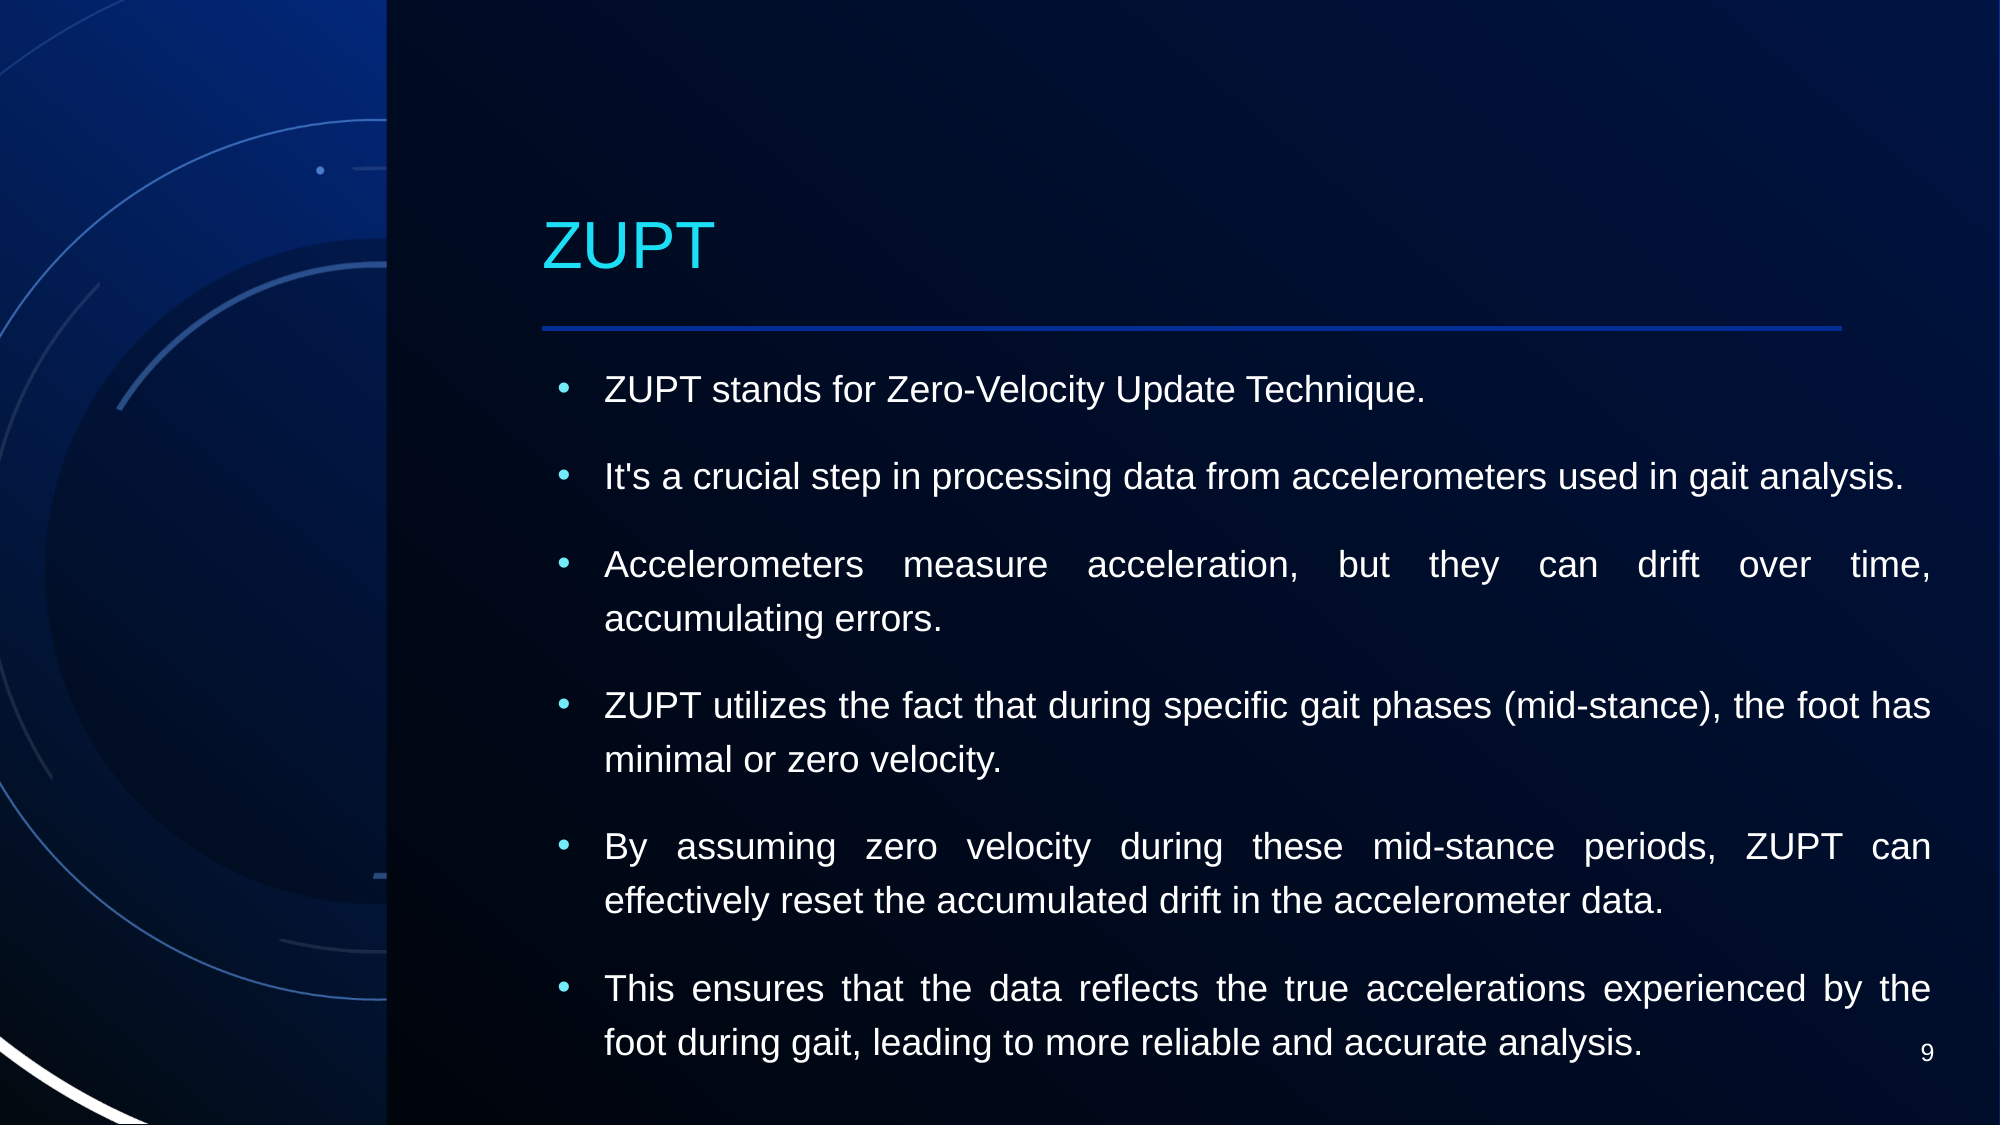

# ZUPT
ZUPT stands for Zero-Velocity Update Technique.
It's a crucial step in processing data from accelerometers used in gait analysis.
Accelerometers measure acceleration, but they can drift over time, accumulating errors.
ZUPT utilizes the fact that during specific gait phases (mid-stance), the foot has minimal or zero velocity.
By assuming zero velocity during these mid-stance periods, ZUPT can effectively reset the accumulated drift in the accelerometer data.
This ensures that the data reflects the true accelerations experienced by the foot during gait, leading to more reliable and accurate analysis.

9